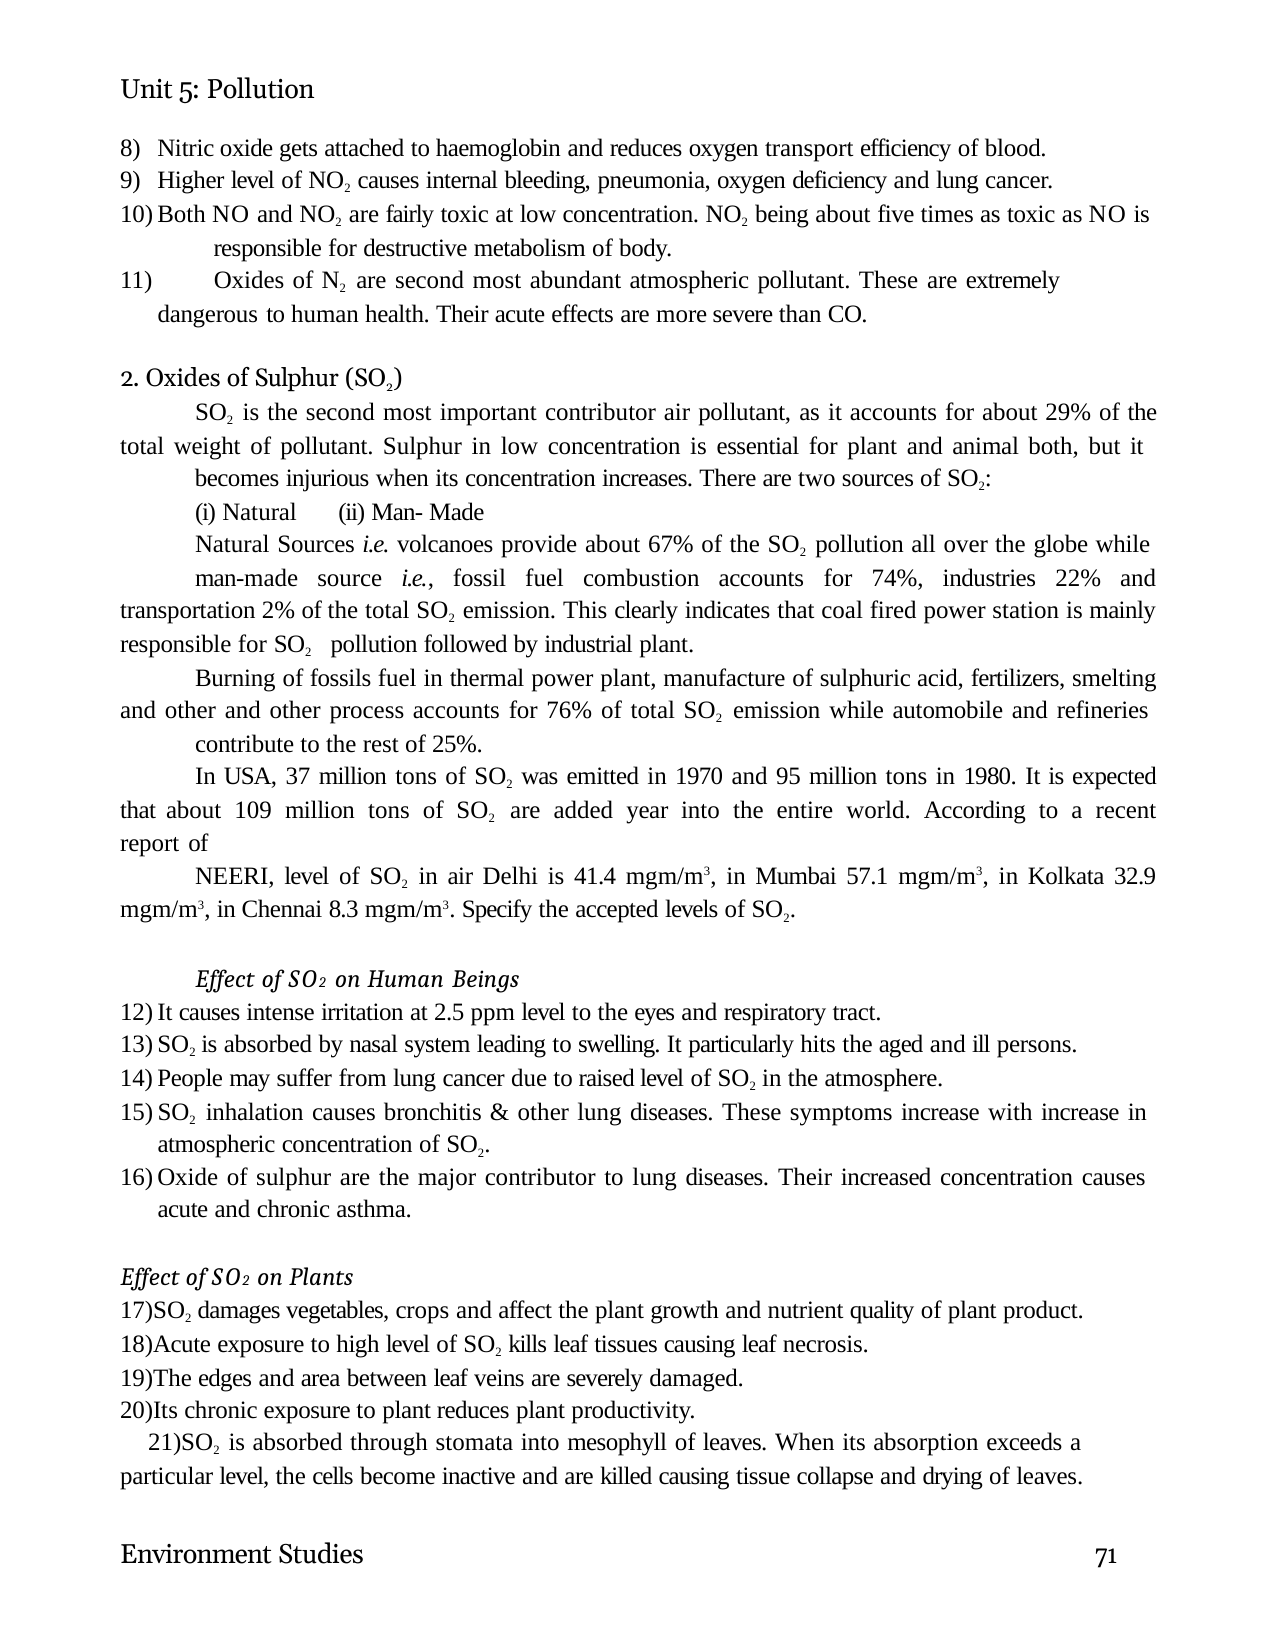

Unit 5: Pollution
Nitric oxide gets attached to haemoglobin and reduces oxygen transport efficiency of blood.
Higher level of NO2 causes internal bleeding, pneumonia, oxygen deficiency and lung cancer.
Both NO and NO2 are fairly toxic at low concentration. NO2 being about five times as toxic as NO is 	responsible for destructive metabolism of body.
	Oxides of N2 are second most abundant atmospheric pollutant. These are extremely dangerous to human health. Their acute effects are more severe than CO.

2. Oxides of Sulphur (SO2)
SO2 is the second most important contributor air pollutant, as it accounts for about 29% of the total weight of pollutant. Sulphur in low concentration is essential for plant and animal both, but it
becomes injurious when its concentration increases. There are two sources of SO2:
(i) Natural   (ii) Man- Made
Natural Sources i.e. volcanoes provide about 67% of the SO2 pollution all over the globe while
man-made source i.e., fossil fuel combustion accounts for 74%, industries 22% and transportation 2% of the total SO2 emission. This clearly indicates that coal fired power station is mainly responsible for SO2 pollution followed by industrial plant.
Burning of fossils fuel in thermal power plant, manufacture of sulphuric acid, fertilizers, smelting and other and other process accounts for 76% of total SO2 emission while automobile and refineries
contribute to the rest of 25%.
In USA, 37 million tons of SO2 was emitted in 1970 and 95 million tons in 1980. It is expected that about 109 million tons of SO2 are added year into the entire world. According to a recent report of
NEERI, level of SO2 in air Delhi is 41.4 mgm/m3, in Mumbai 57.1 mgm/m3, in Kolkata 32.9 mgm/m3, in Chennai 8.3 mgm/m3. Specify the accepted levels of SO2.

Effect of SO2 on Human Beings
It causes intense irritation at 2.5 ppm level to the eyes and respiratory tract.
SO2 is absorbed by nasal system leading to swelling. It particularly hits the aged and ill persons.
People may suffer from lung cancer due to raised level of SO2 in the atmosphere.
SO2 inhalation causes bronchitis & other lung diseases. These symptoms increase with increase in atmospheric concentration of SO2.
Oxide of sulphur are the major contributor to lung diseases. Their increased concentration causes
acute and chronic asthma.

Effect of SO2 on Plants
SO2 damages vegetables, crops and affect the plant growth and nutrient quality of plant product.
Acute exposure to high level of SO2 kills leaf tissues causing leaf necrosis.
The edges and area between leaf veins are severely damaged.
Its chronic exposure to plant reduces plant productivity.
SO2 is absorbed through stomata into mesophyll of leaves. When its absorption exceeds a particular level, the cells become inactive and are killed causing tissue collapse and drying of leaves.
Environment Studies
71